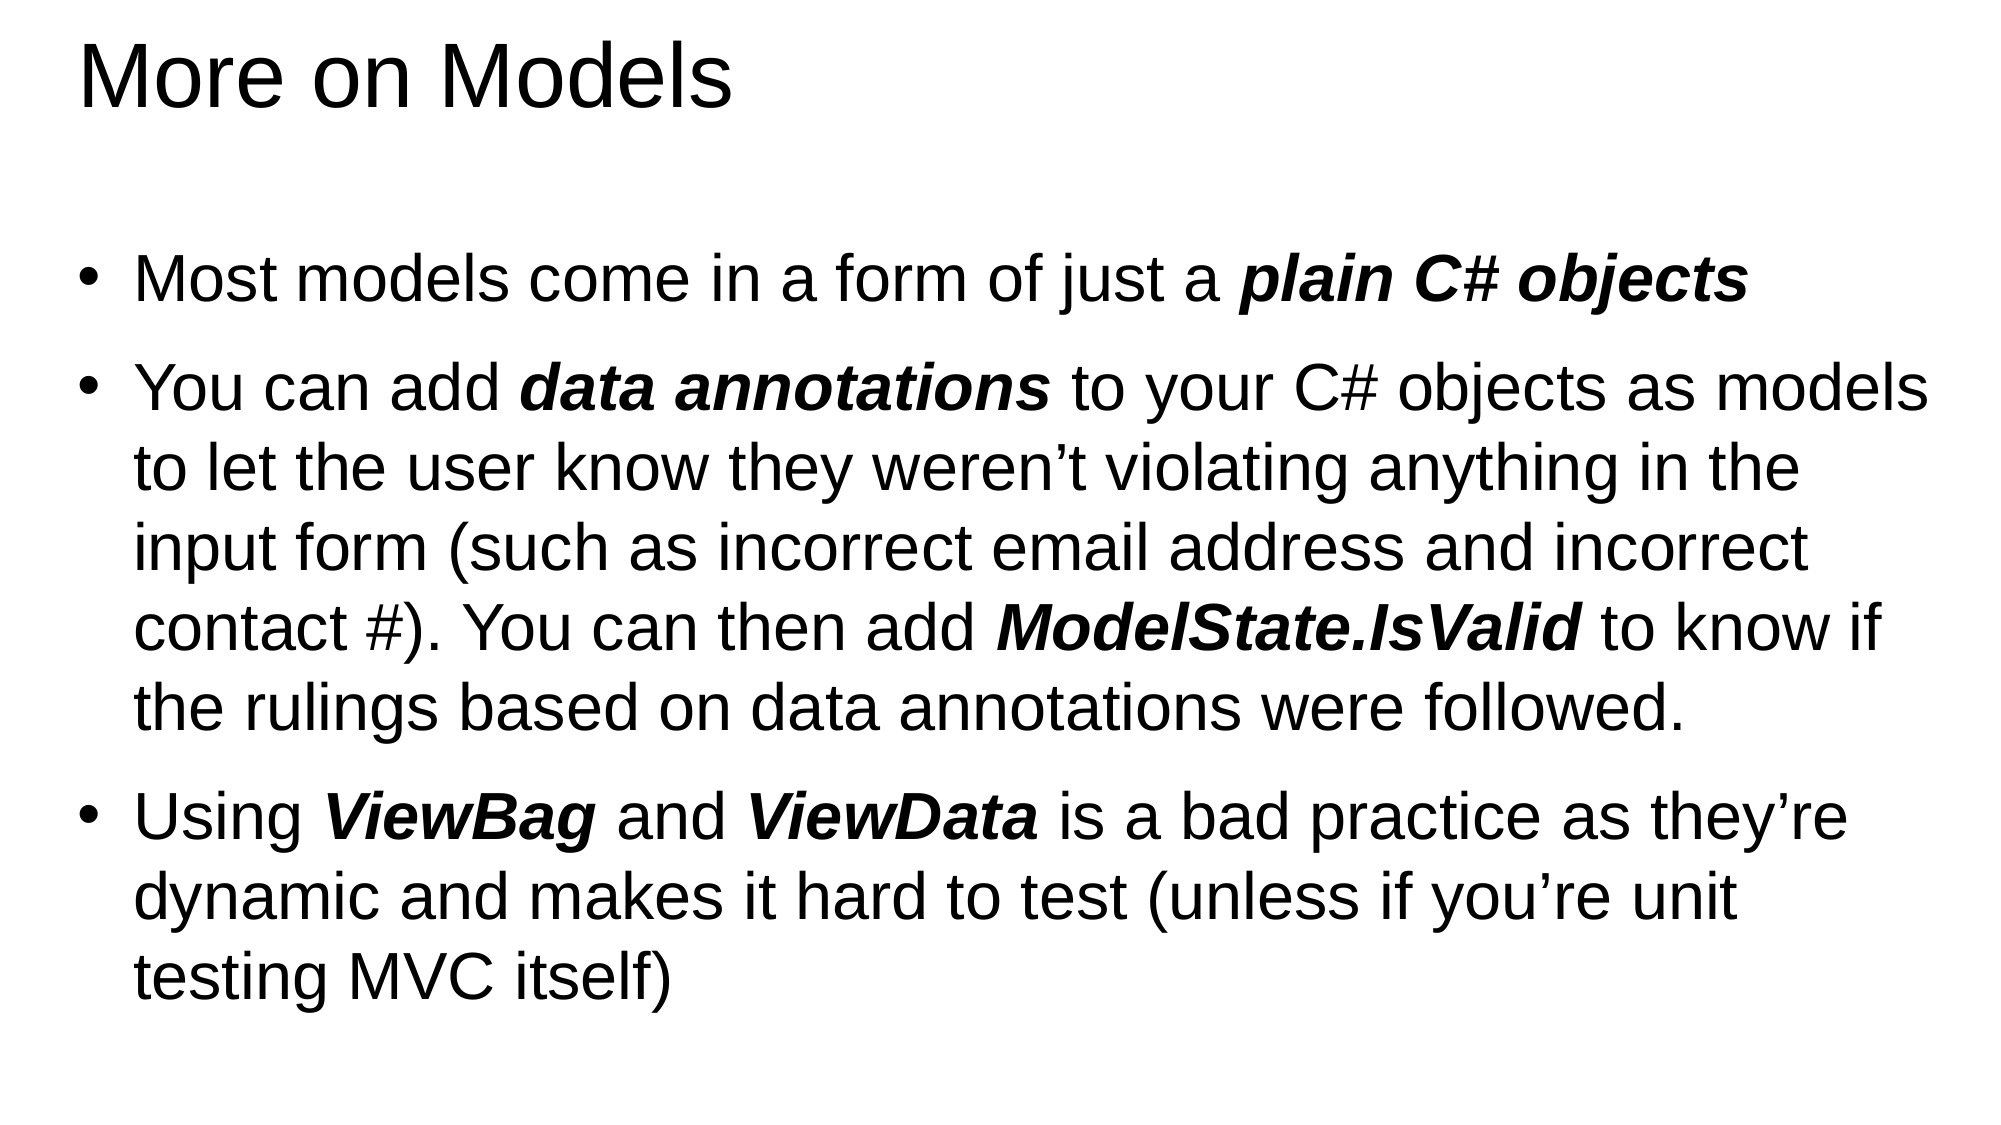

# More on Models
Most models come in a form of just a plain C# objects
You can add data annotations to your C# objects as models to let the user know they weren’t violating anything in the input form (such as incorrect email address and incorrect contact #). You can then add ModelState.IsValid to know if the rulings based on data annotations were followed.
Using ViewBag and ViewData is a bad practice as they’re dynamic and makes it hard to test (unless if you’re unit testing MVC itself)